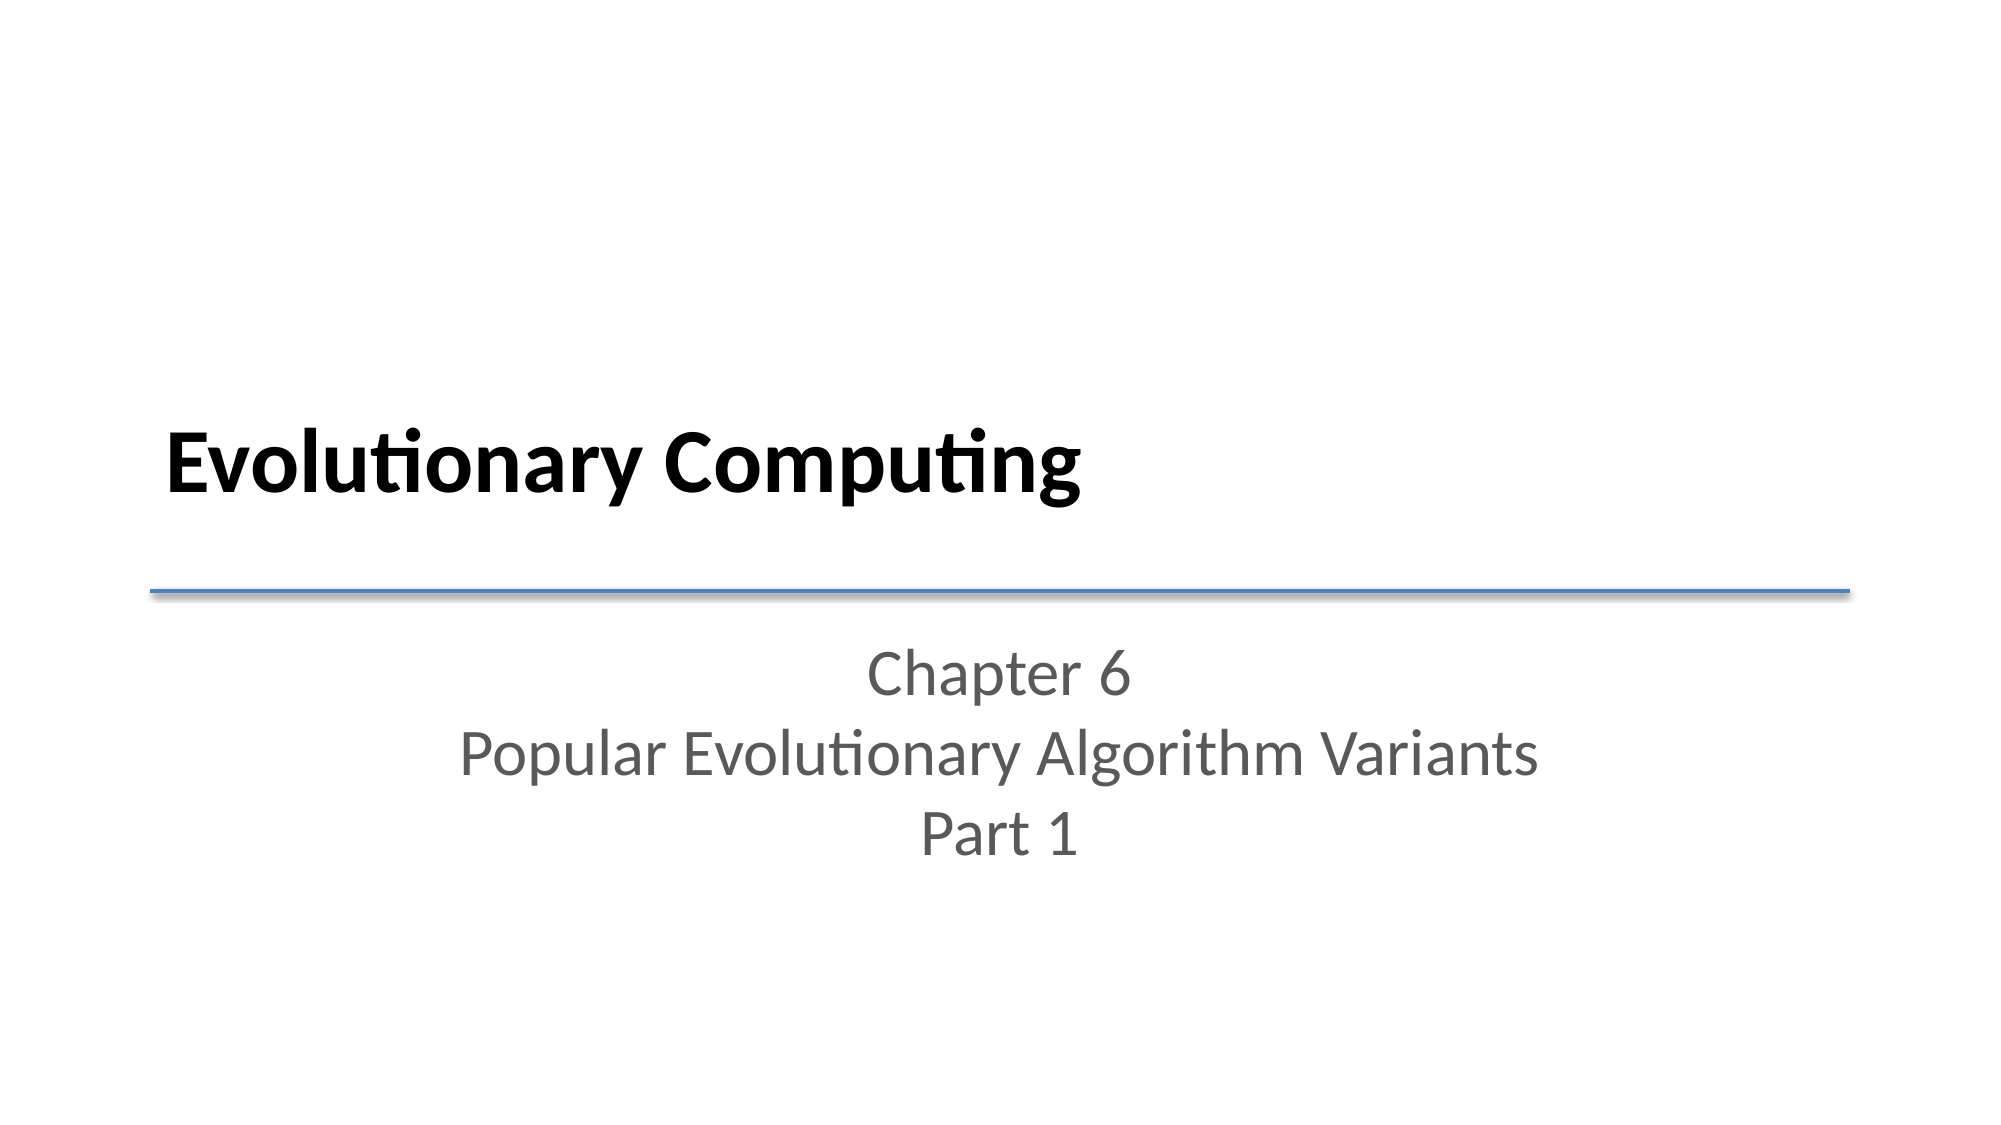

# Evolutionary Computing
Chapter 6
Popular Evolutionary Algorithm Variants
Part 1